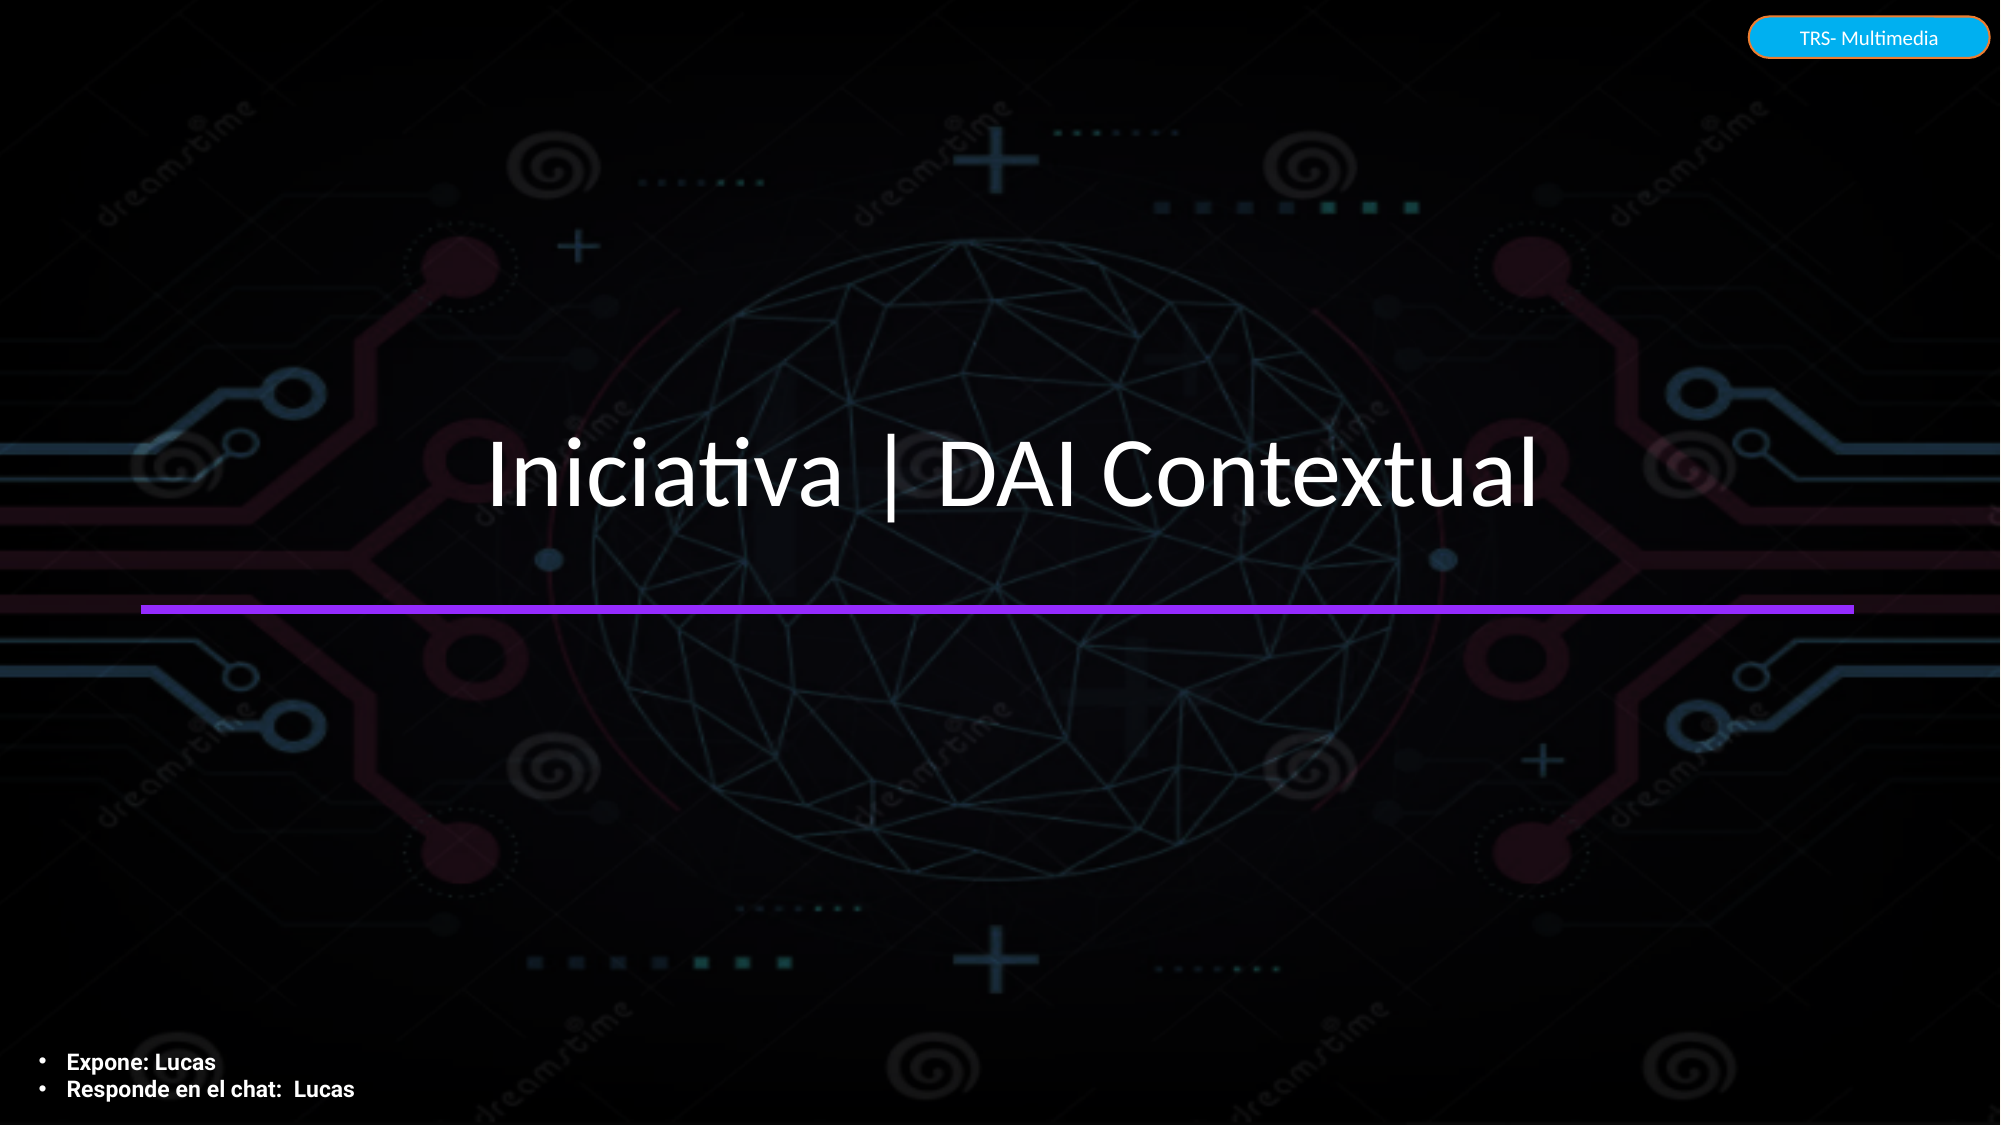

TRS- Multimedia
# Iniciativa | DAI Contextual
Expone: Lucas
Responde en el chat:  Lucas